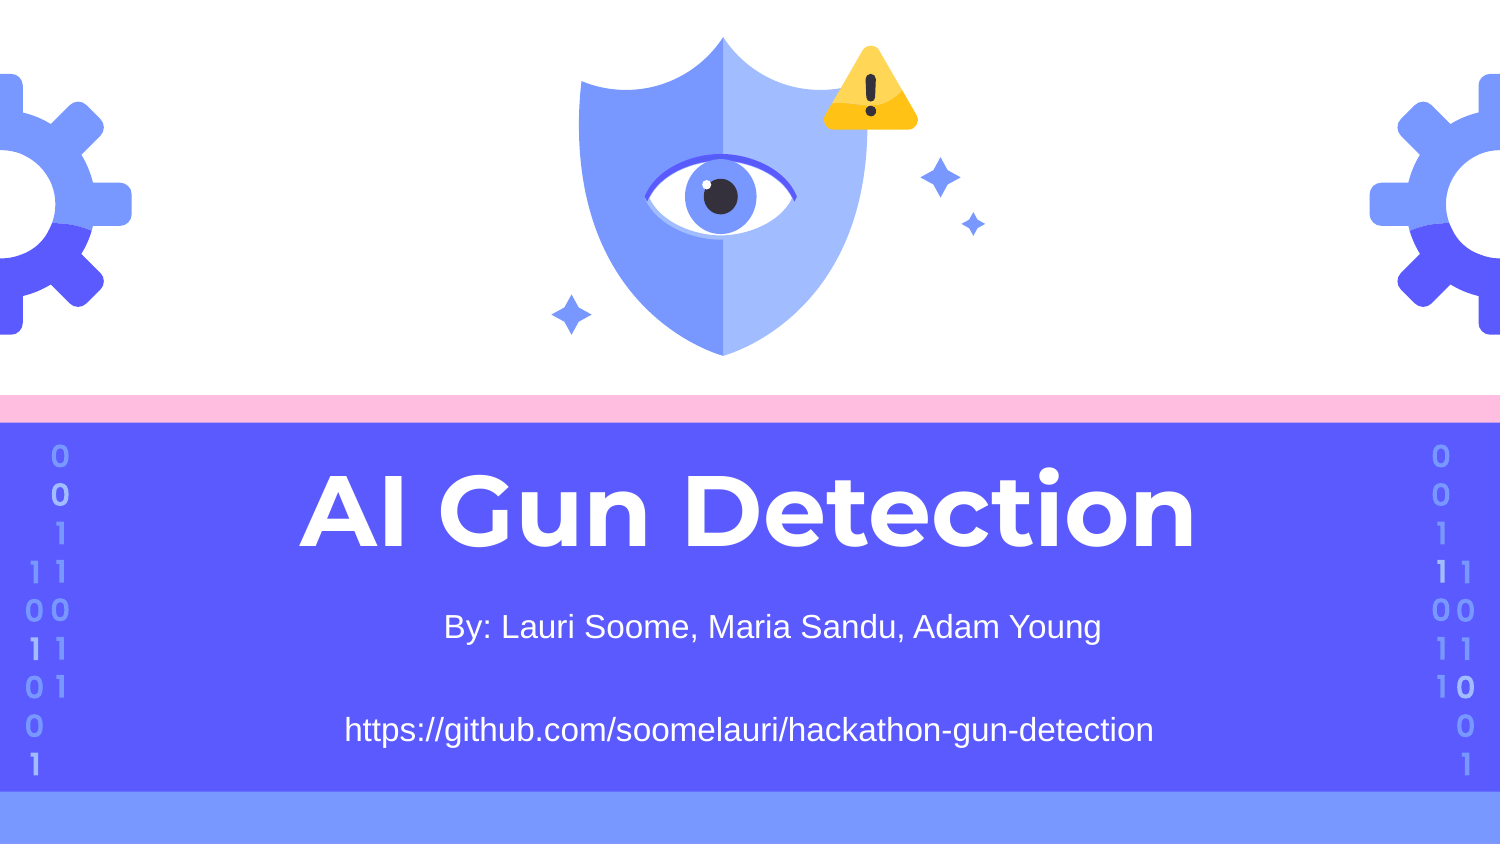

# AI Gun Detection
By: Lauri Soome, Maria Sandu, Adam Young
https://github.com/soomelauri/hackathon-gun-detection